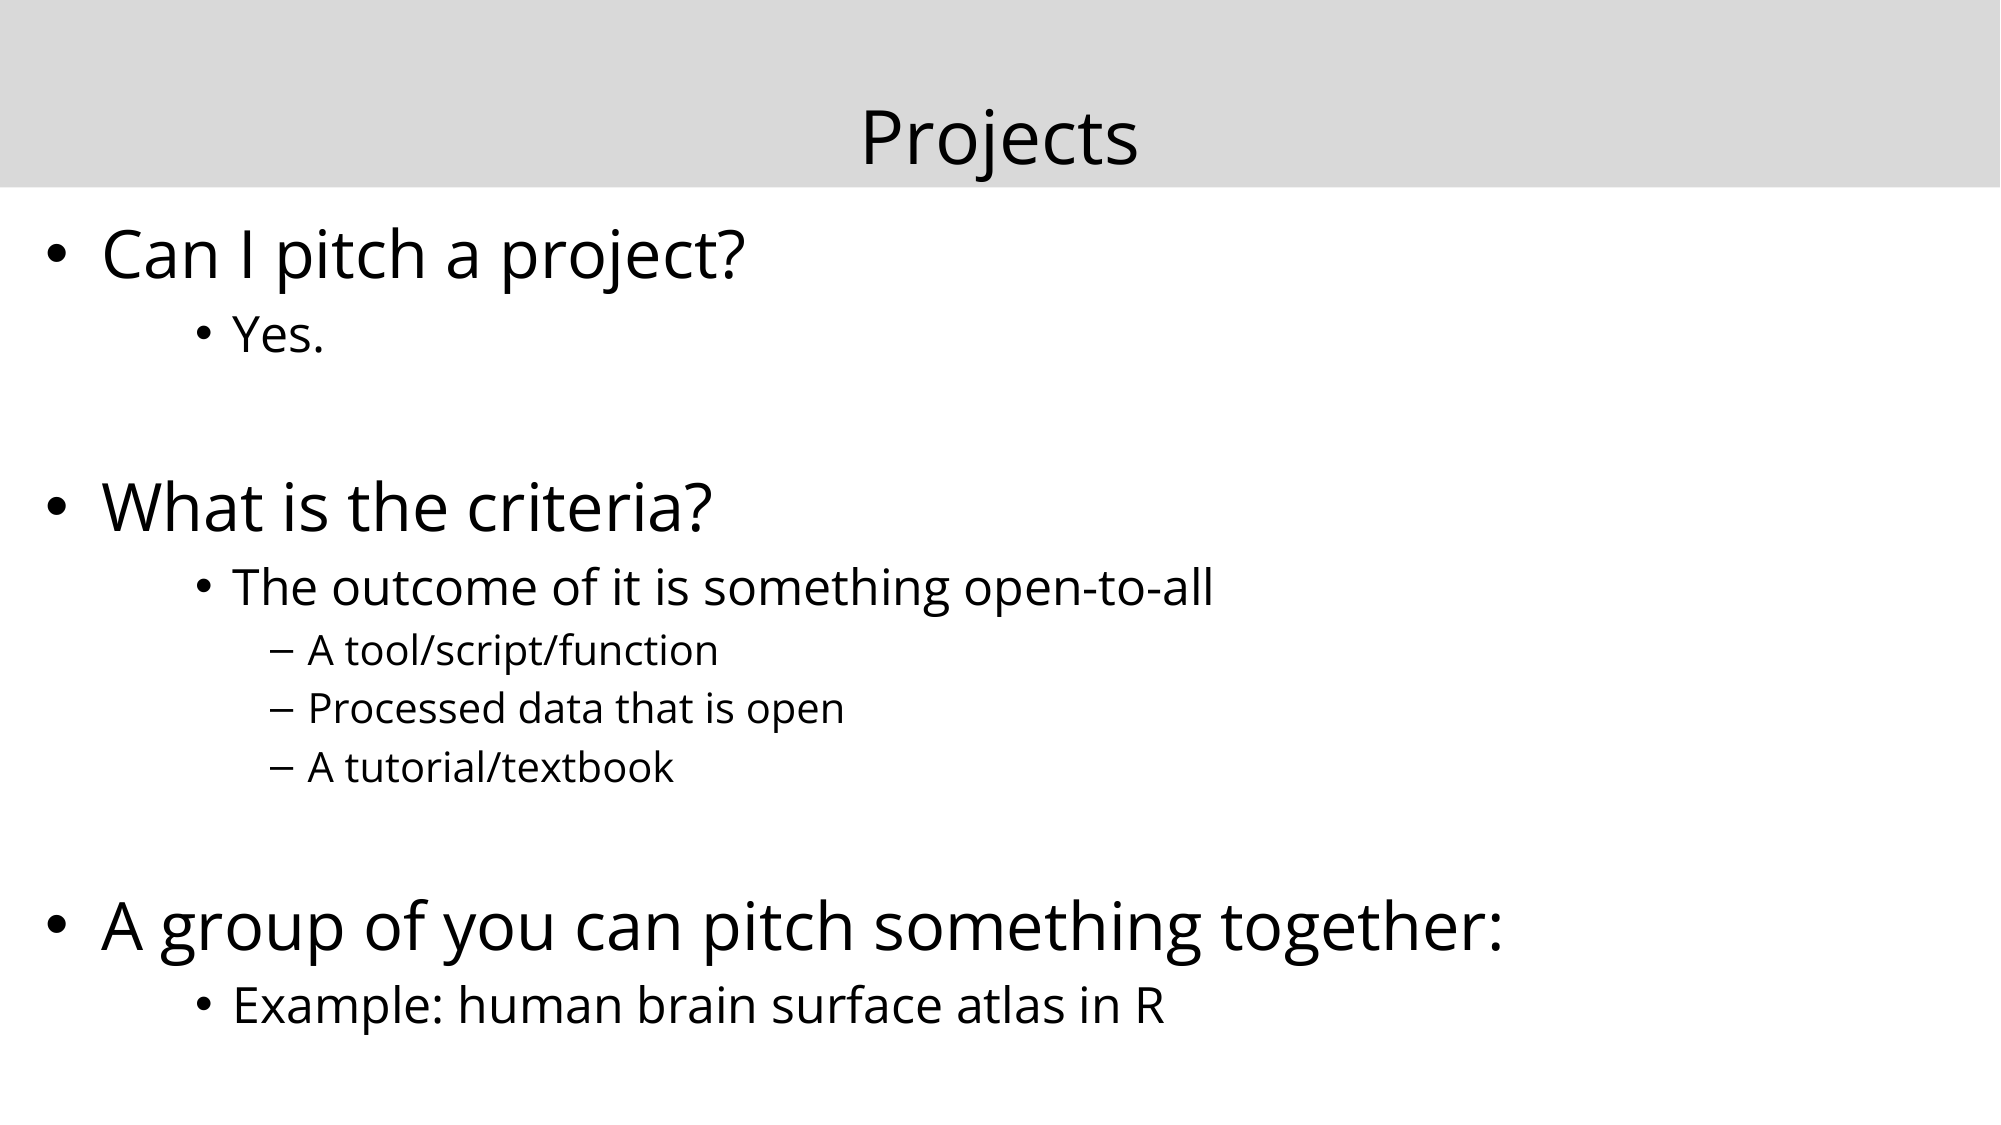

# Projects
Can I pitch a project?
Yes.

What is the criteria?
The outcome of it is something open-to-all
A tool/script/function
Processed data that is open
A tutorial/textbook

A group of you can pitch something together:
Example: human brain surface atlas in R